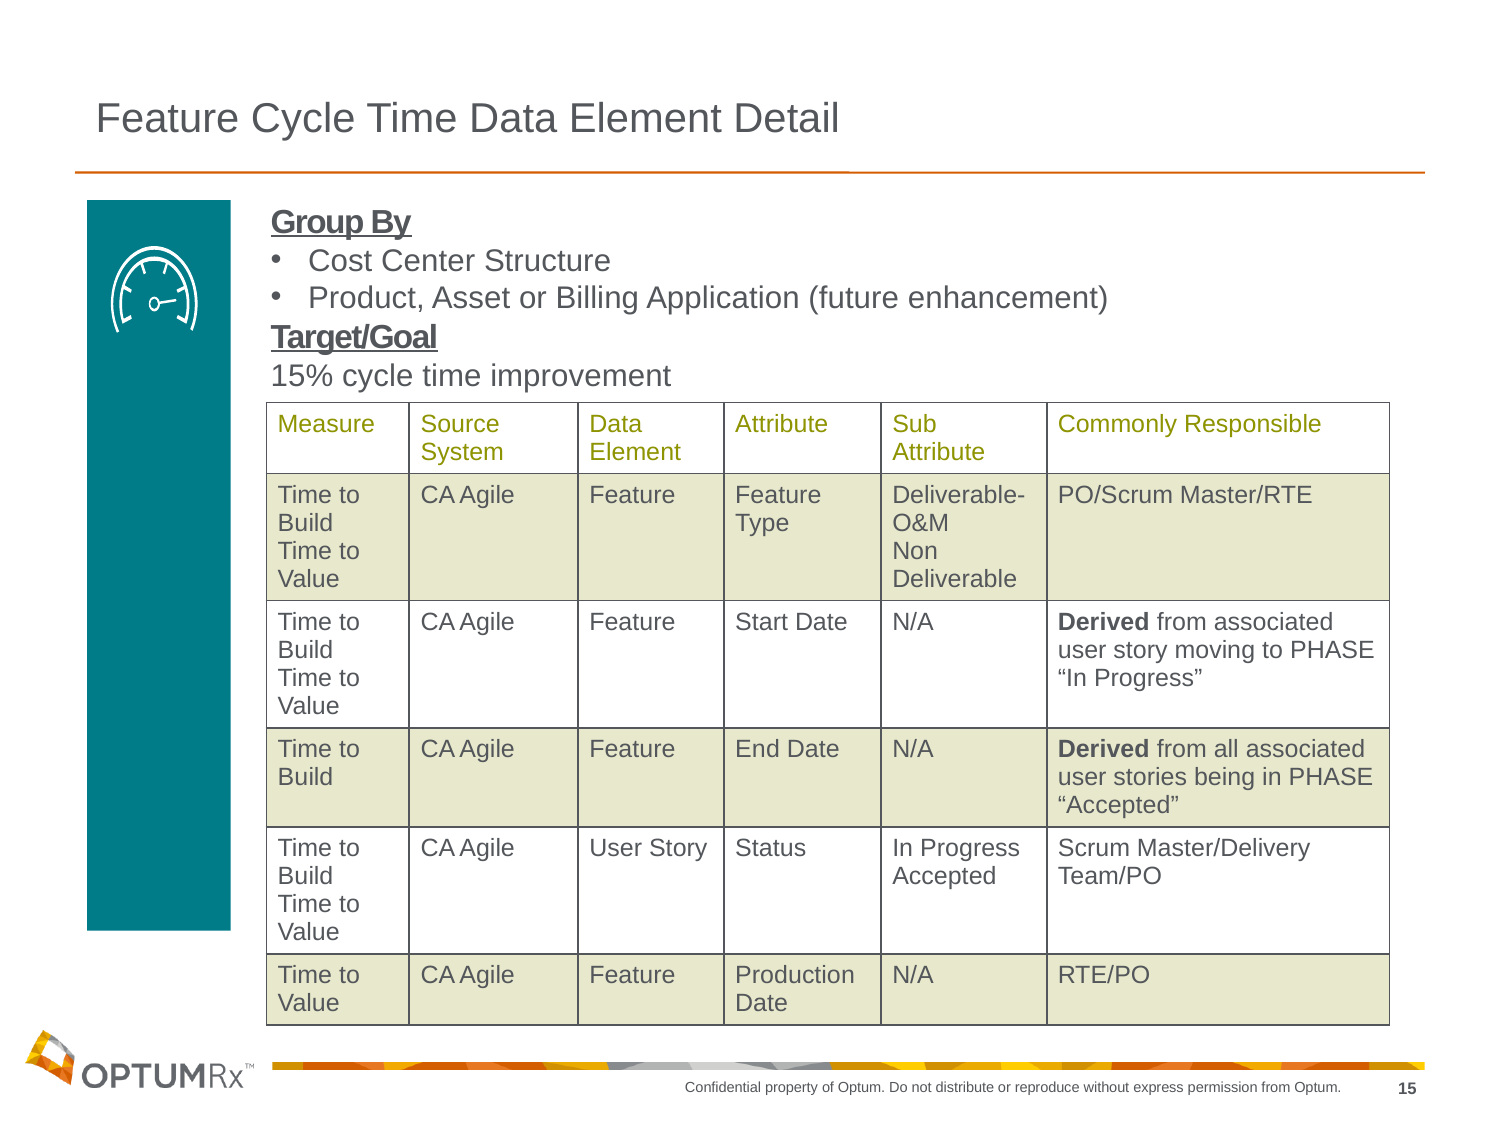

Feature Cycle Time Data Element Detail

Group By
Cost Center Structure
Product, Asset or Billing Application (future enhancement)
Target/Goal
15% cycle time improvement

| Measure | Source System | Data Element | Attribute | Sub Attribute | Commonly Responsible |
| --- | --- | --- | --- | --- | --- |
| Time to Build Time to Value | CA Agile | Feature | Feature Type | Deliverable-O&M Non Deliverable | PO/Scrum Master/RTE |
| Time to Build Time to Value | CA Agile | Feature | Start Date | N/A | Derived from associated user story moving to PHASE “In Progress” |
| Time to Build | CA Agile | Feature | End Date | N/A | Derived from all associated user stories being in PHASE “Accepted” |
| Time to Build Time to Value | CA Agile | User Story | Status | In Progress Accepted | Scrum Master/Delivery Team/PO |
| Time to Value | CA Agile | Feature | Production Date | N/A | RTE/PO |